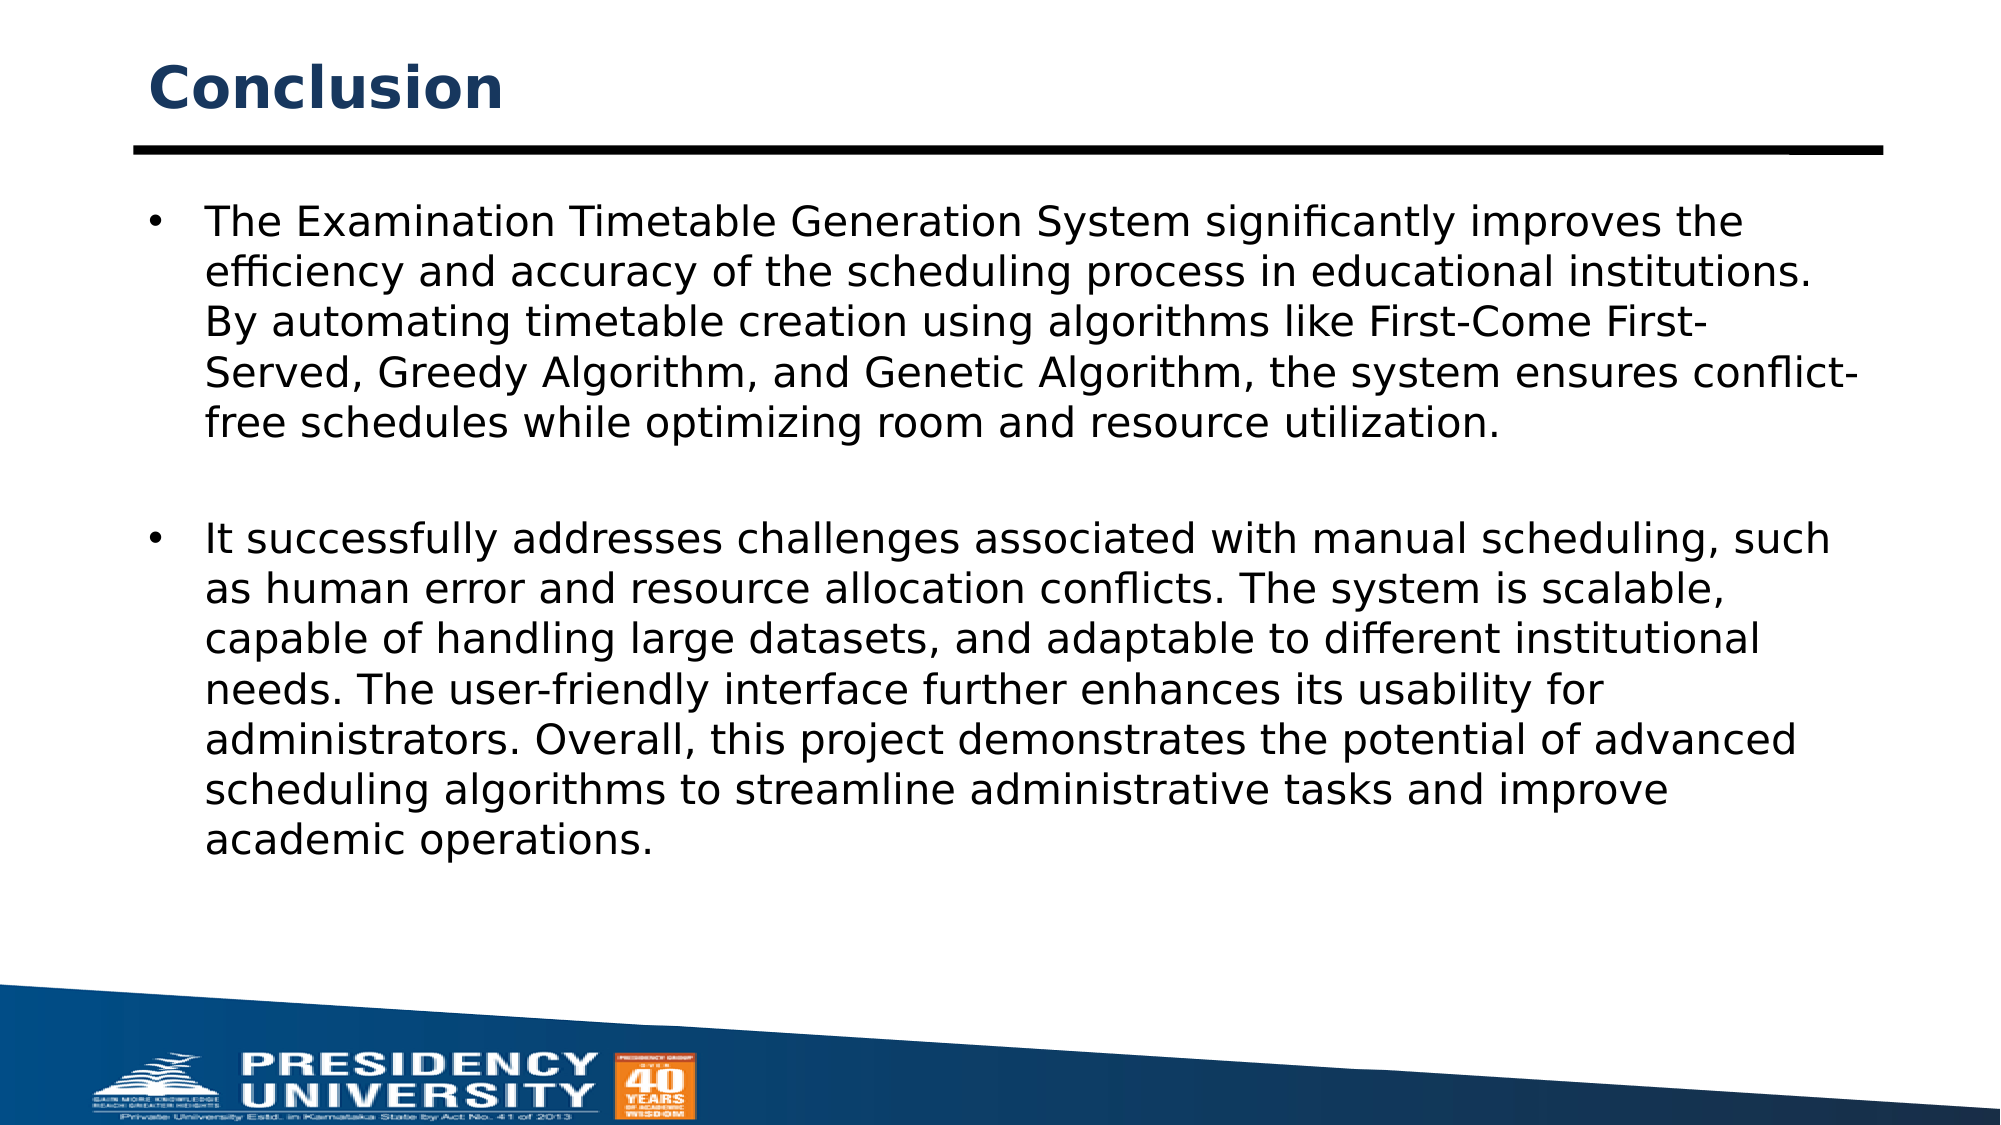

# Conclusion
The Examination Timetable Generation System significantly improves the efficiency and accuracy of the scheduling process in educational institutions. By automating timetable creation using algorithms like First-Come First-Served, Greedy Algorithm, and Genetic Algorithm, the system ensures conflict-free schedules while optimizing room and resource utilization.

It successfully addresses challenges associated with manual scheduling, such as human error and resource allocation conflicts. The system is scalable, capable of handling large datasets, and adaptable to different institutional needs. The user-friendly interface further enhances its usability for administrators. Overall, this project demonstrates the potential of advanced scheduling algorithms to streamline administrative tasks and improve academic operations.